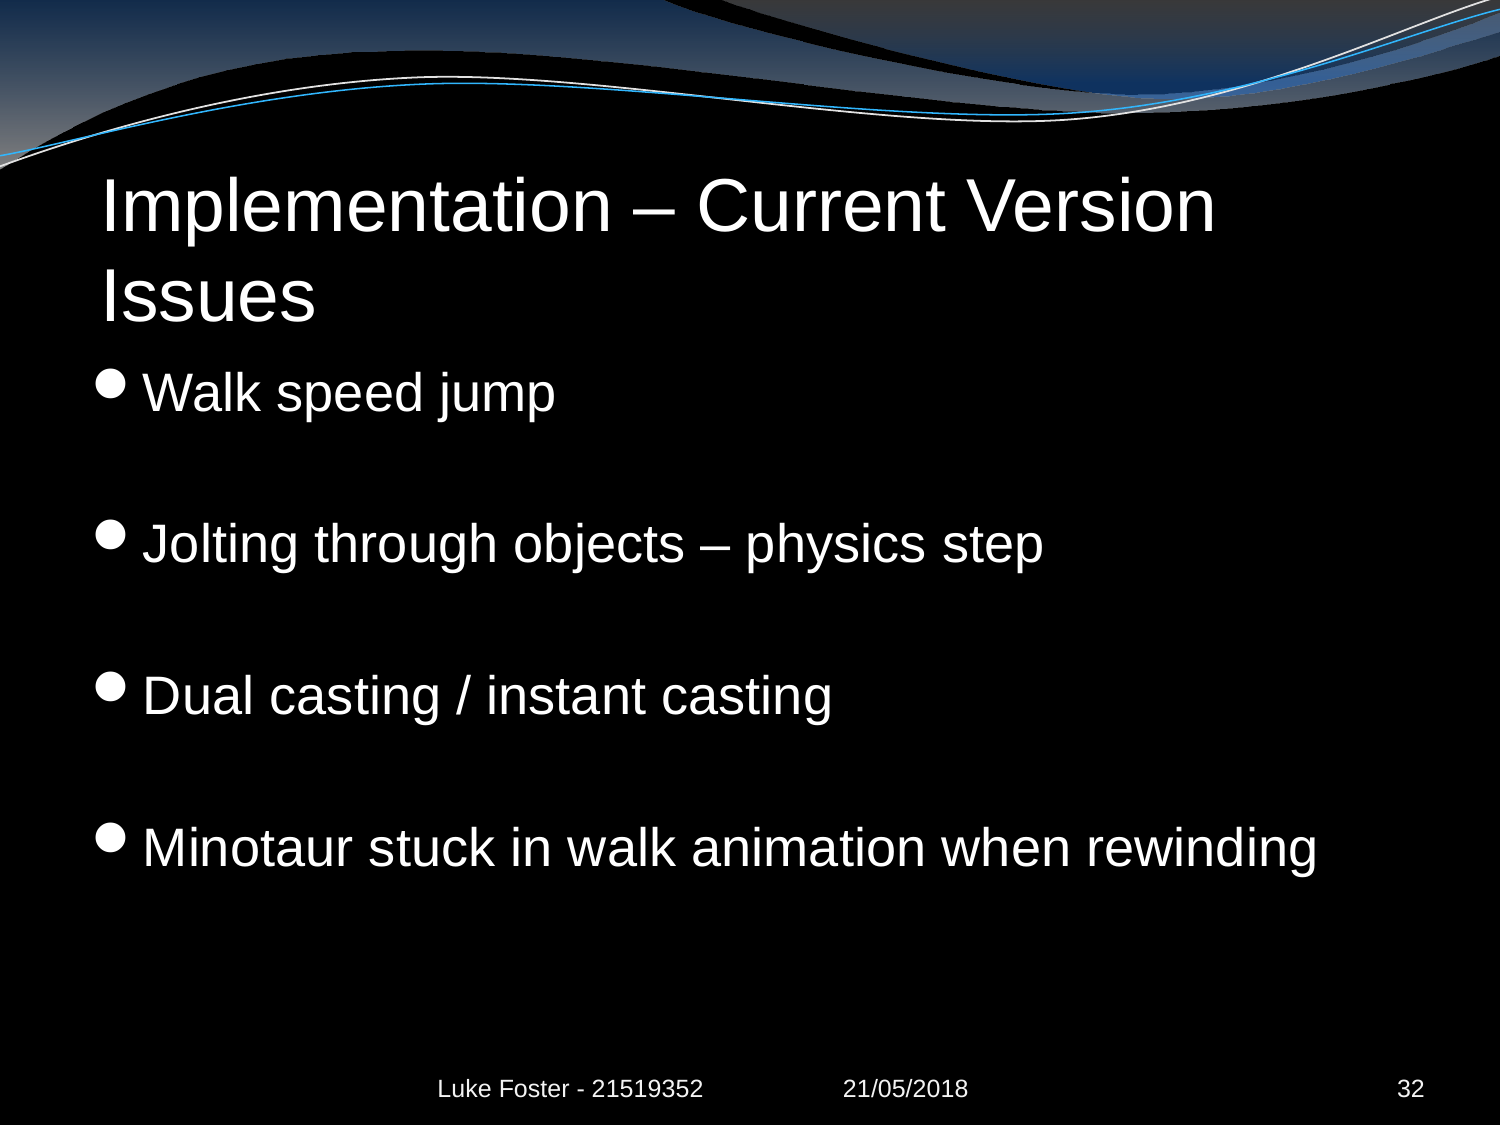

# Implementation – Current Version Issues
Walk speed jump

Jolting through objects – physics step

Dual casting / instant casting

Minotaur stuck in walk animation when rewinding

Luke Foster - 21519352                    21/05/2018
32